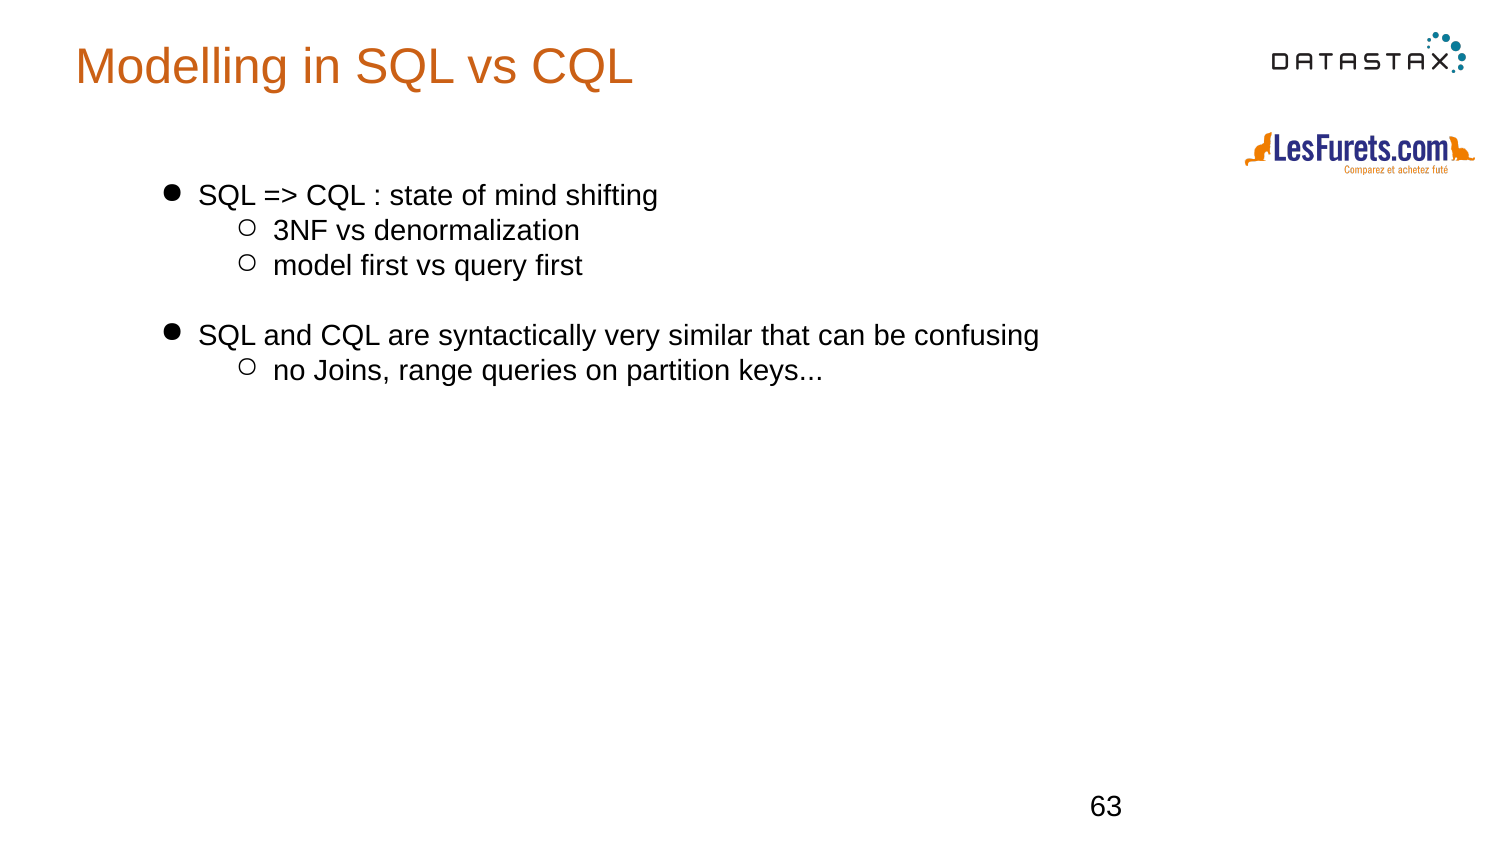

# Modelling in SQL vs CQL
SQL => CQL : state of mind shifting
3NF vs denormalization
model first vs query first

SQL and CQL are syntactically very similar that can be confusing
no Joins, range queries on partition keys...

63